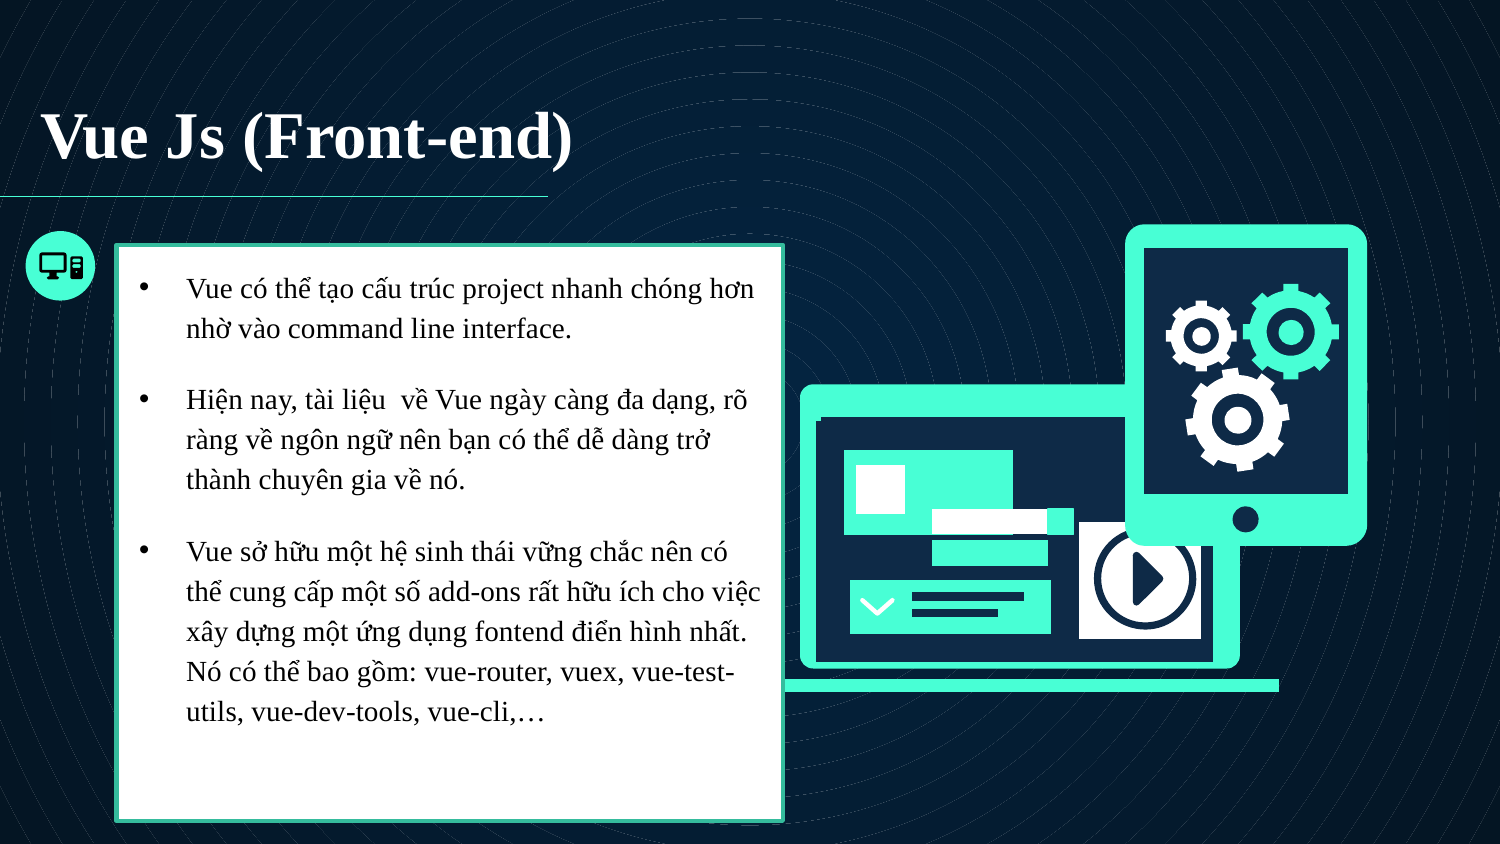

Vue Js (Front-end)

Vue có thể tạo cấu trúc project nhanh chóng hơn nhờ vào command line interface.
Hiện nay, tài liệu  về Vue ngày càng đa dạng, rõ ràng về ngôn ngữ nên bạn có thể dễ dàng trở thành chuyên gia về nó.
Vue sở hữu một hệ sinh thái vững chắc nên có thể cung cấp một số add-ons rất hữu ích cho việc xây dựng một ứng dụng fontend điển hình nhất. Nó có thể bao gồm: vue-router, vuex, vue-test-utils, vue-dev-tools, vue-cli,…